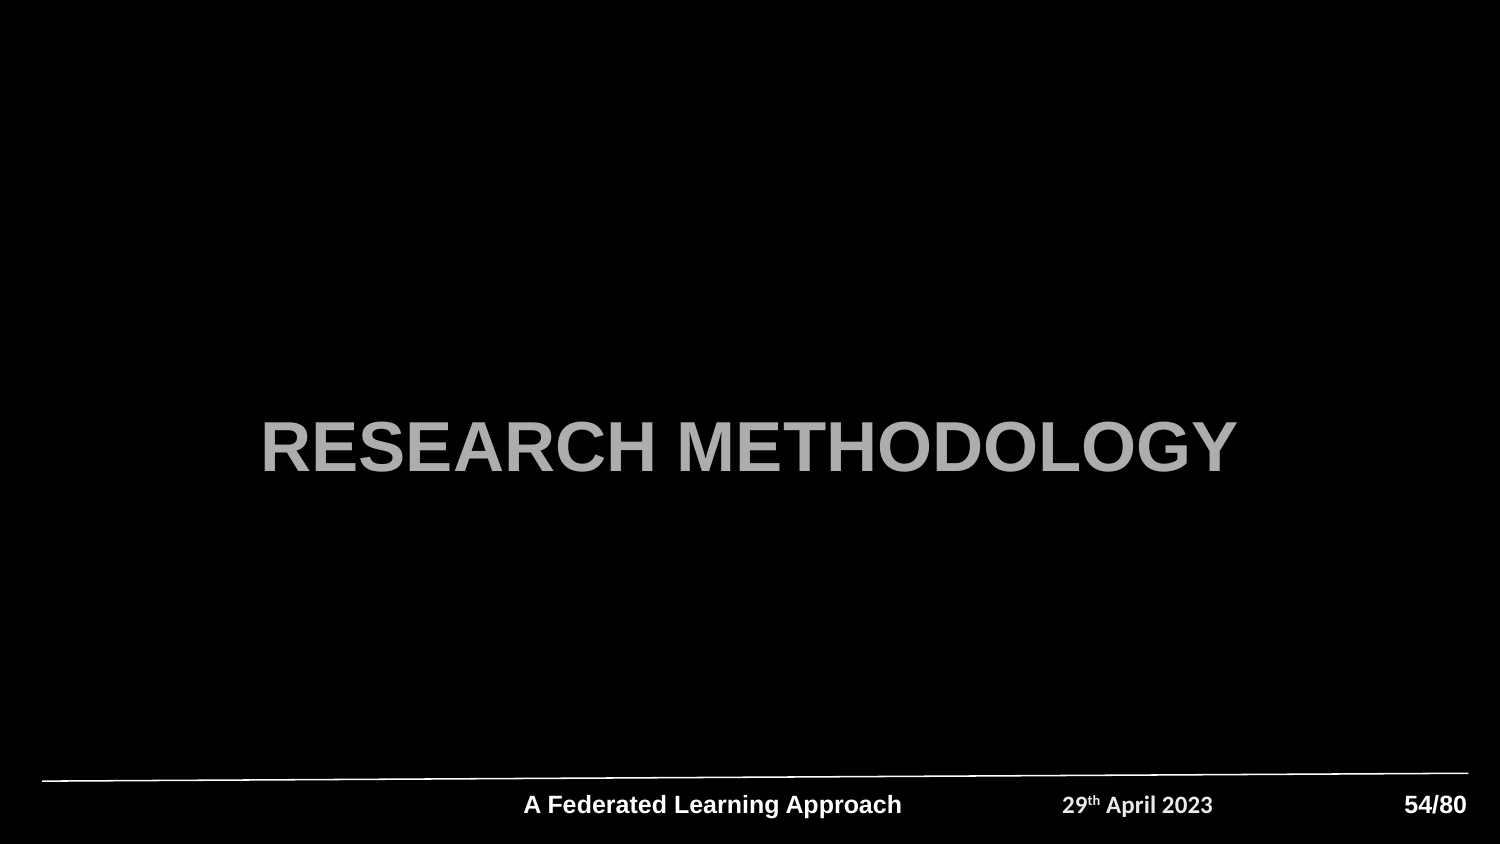

RESEARCH METHODOLOGY
A Federated Learning Approach
29th April 2023

54/80